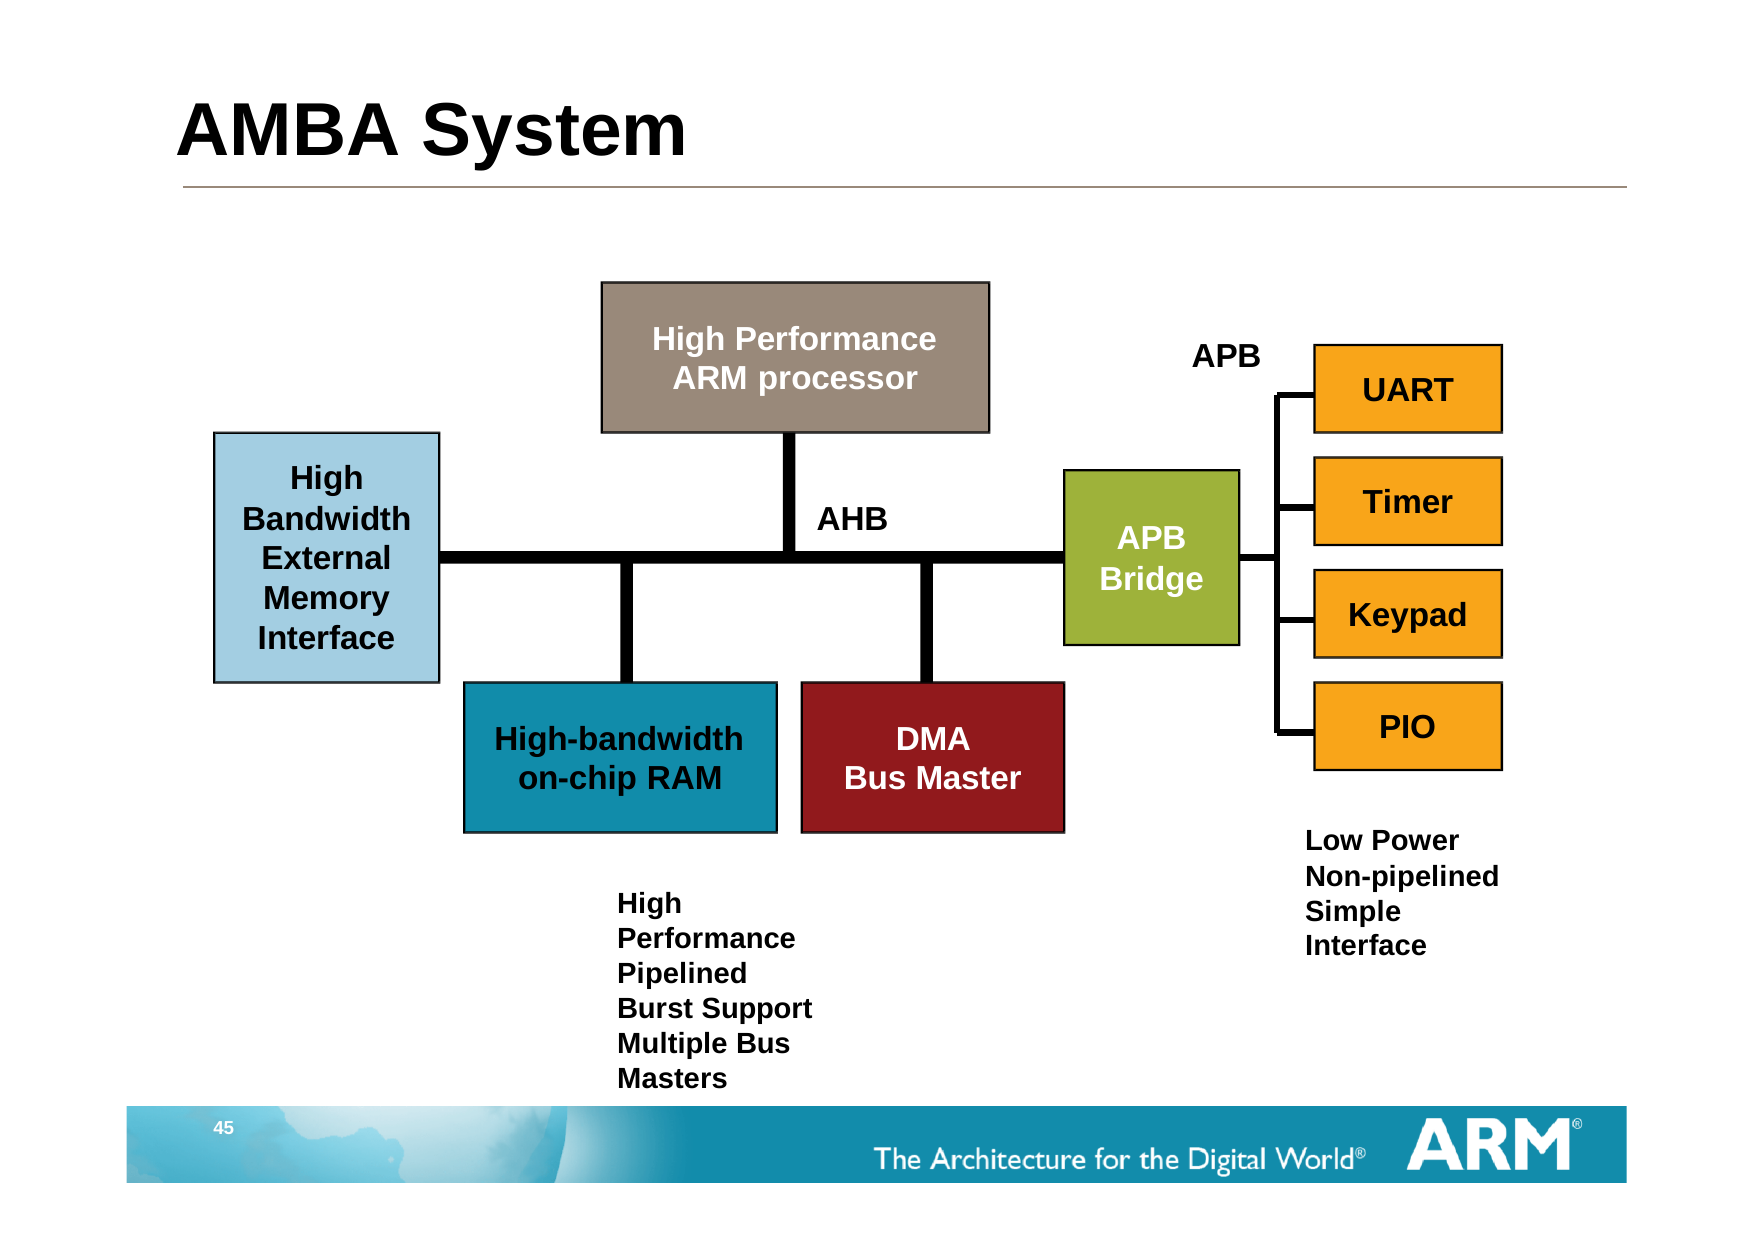

# AMBA System

High Performance ARM processor
APB

UART

High Bandwidth External Memory Interface

Timer
AHB

APB
Bridge

Keypad

PIO
High-bandwidth on-chip RAM
DMA
Bus Master

Low Power
Non-pipelined Simple Interface
High Performance Pipelined
Burst Support Multiple Bus Masters
45